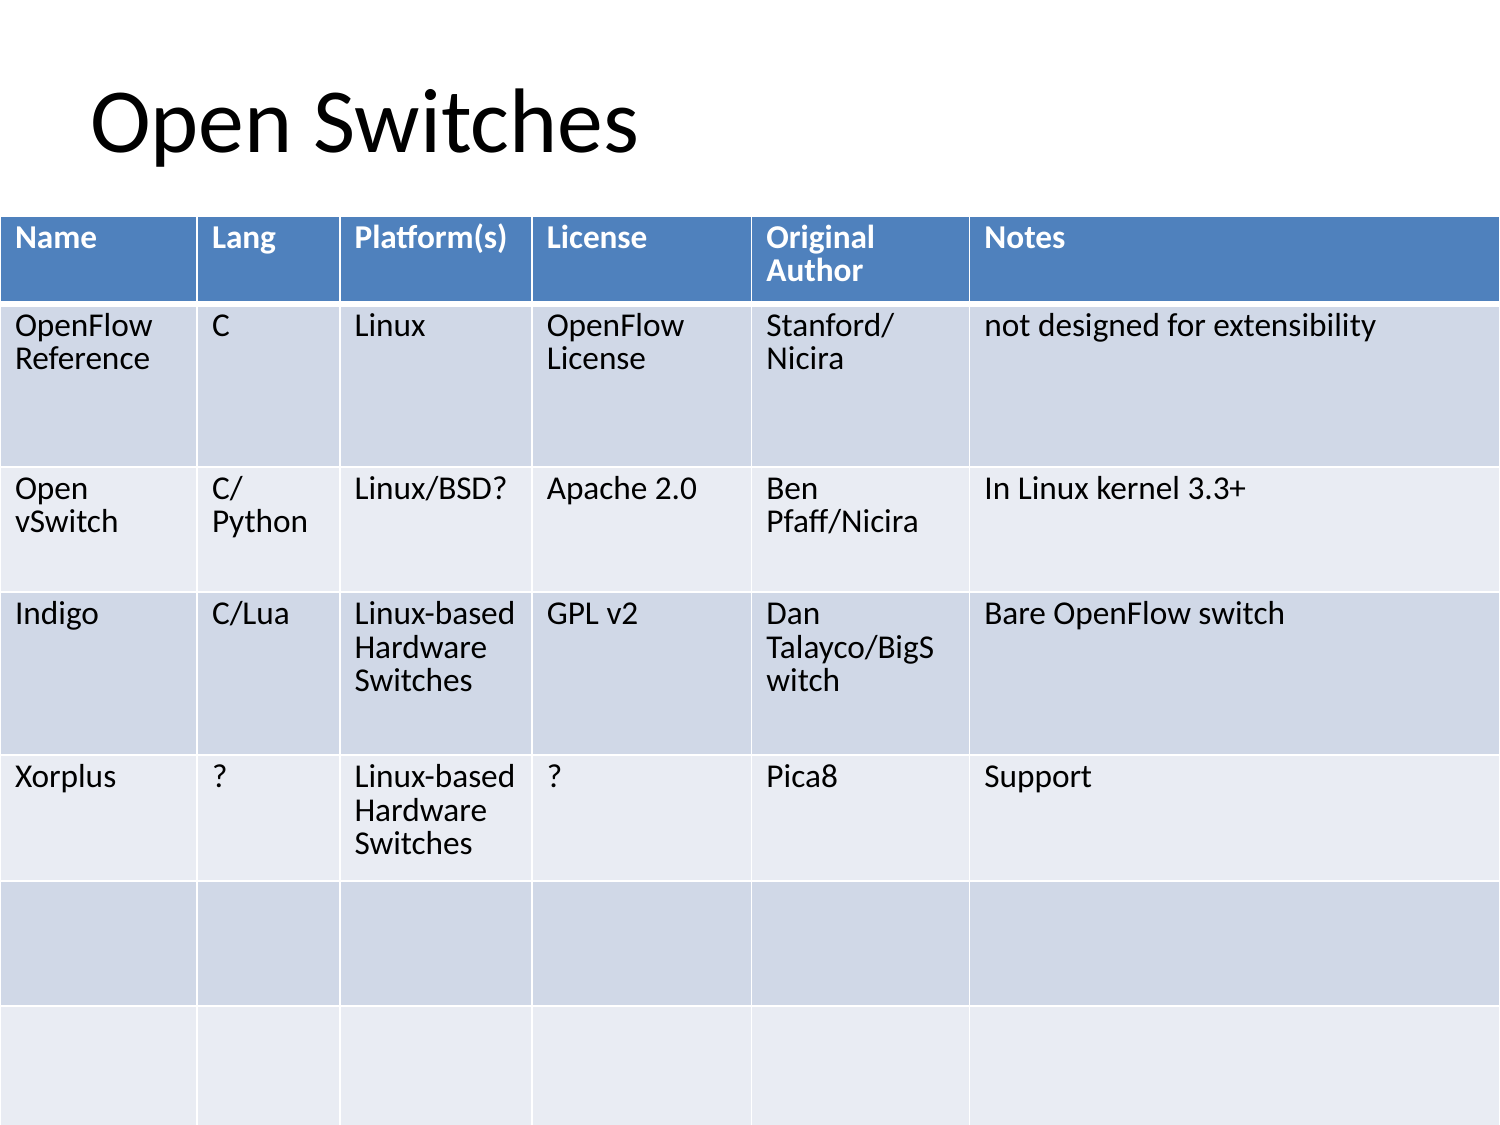

# Open Switches
| Name | Lang | Platform(s) | License | Original Author | Notes |
| --- | --- | --- | --- | --- | --- |
| OpenFlow Reference | C | Linux | OpenFlow License | Stanford/Nicira | not designed for extensibility |
| Open vSwitch | C/Python | Linux/BSD? | Apache 2.0 | Ben Pfaff/Nicira | In Linux kernel 3.3+ |
| Indigo | C/Lua | Linux-based Hardware Switches | GPL v2 | Dan Talayco/BigSwitch | Bare OpenFlow switch |
| Xorplus | ? | Linux-based Hardware Switches | ? | Pica8 | Support |
|  |  |  |  |  |  |
|  |  |  |  |  |  |
75